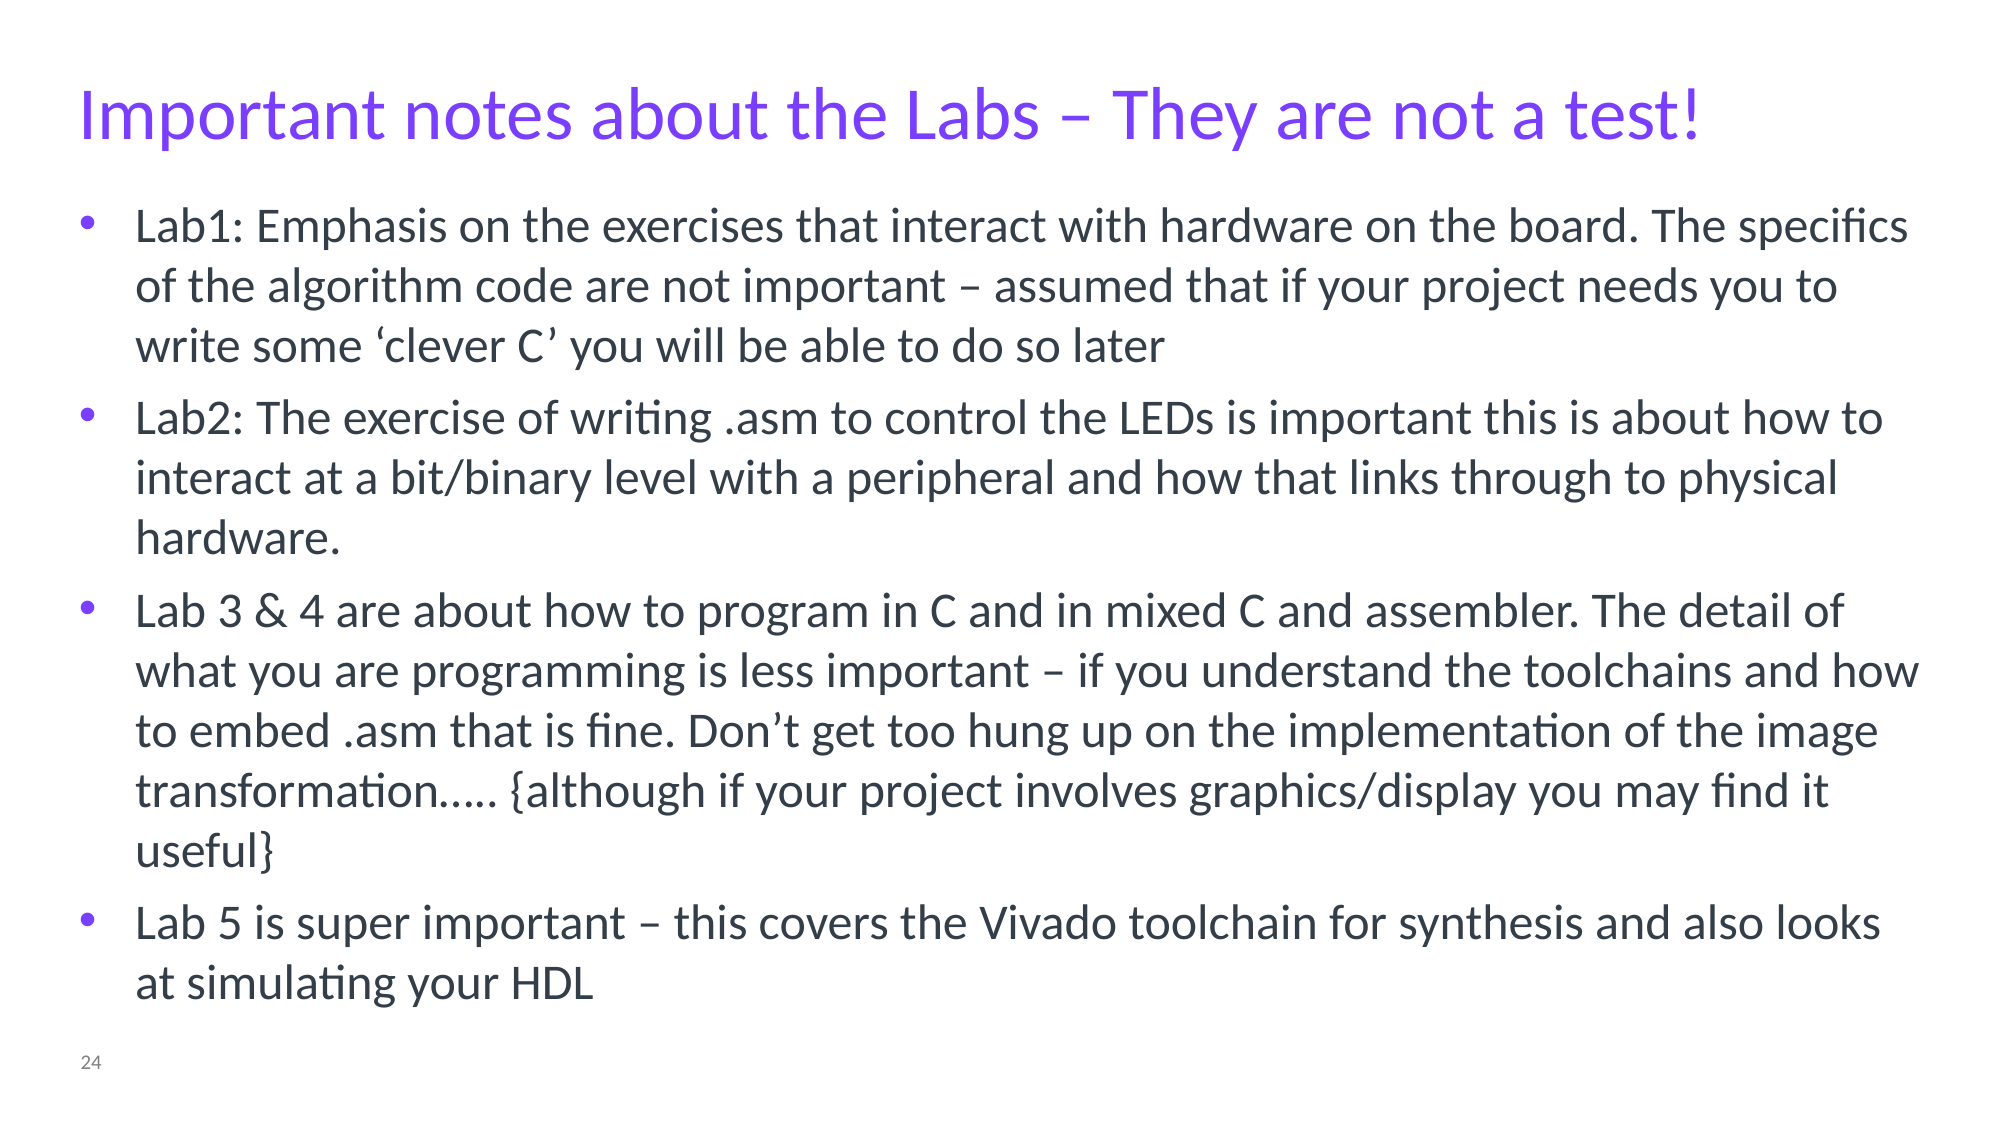

# Important notes about the Labs – They are not a test!
Lab1: Emphasis on the exercises that interact with hardware on the board. The specifics of the algorithm code are not important – assumed that if your project needs you to write some ‘clever C’ you will be able to do so later
Lab2: The exercise of writing .asm to control the LEDs is important this is about how to interact at a bit/binary level with a peripheral and how that links through to physical hardware.
Lab 3 & 4 are about how to program in C and in mixed C and assembler. The detail of what you are programming is less important – if you understand the toolchains and how to embed .asm that is fine. Don’t get too hung up on the implementation of the image transformation….. {although if your project involves graphics/display you may find it useful}
Lab 5 is super important – this covers the Vivado toolchain for synthesis and also looks at simulating your HDL